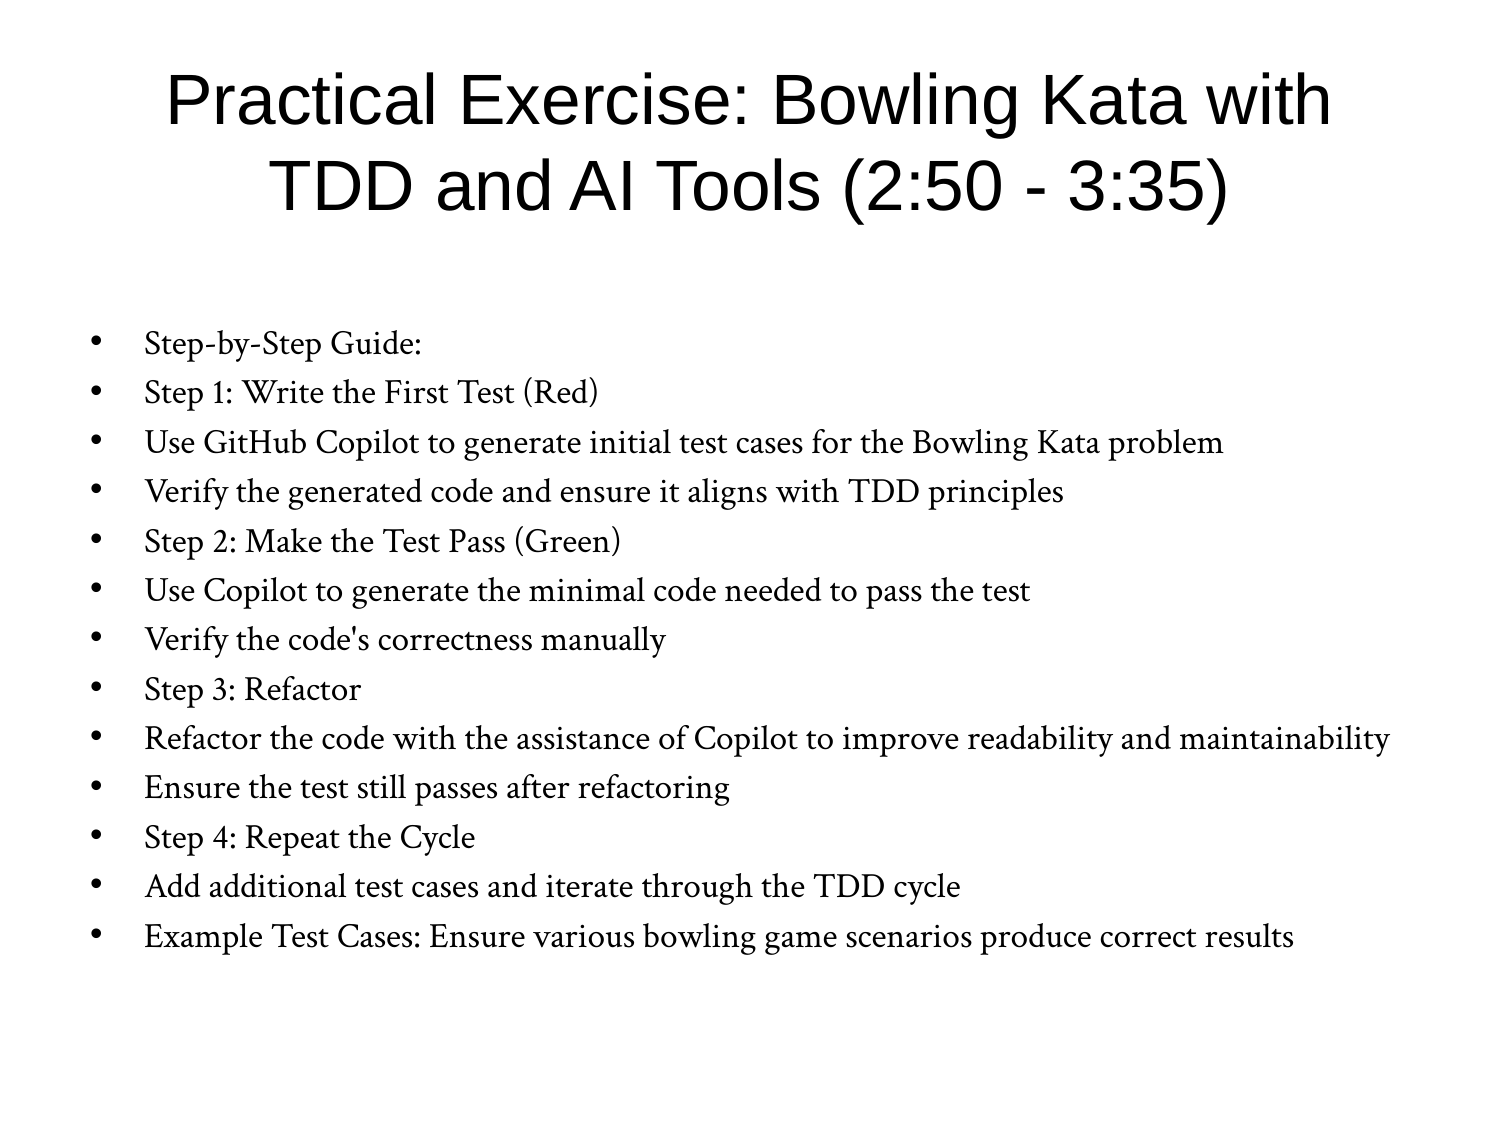

# Practical Exercise: Bowling Kata with TDD and AI Tools (2:50 - 3:35)

Step-by-Step Guide:
Step 1: Write the First Test (Red)
Use GitHub Copilot to generate initial test cases for the Bowling Kata problem
Verify the generated code and ensure it aligns with TDD principles
Step 2: Make the Test Pass (Green)
Use Copilot to generate the minimal code needed to pass the test
Verify the code's correctness manually
Step 3: Refactor
Refactor the code with the assistance of Copilot to improve readability and maintainability
Ensure the test still passes after refactoring
Step 4: Repeat the Cycle
Add additional test cases and iterate through the TDD cycle
Example Test Cases: Ensure various bowling game scenarios produce correct results